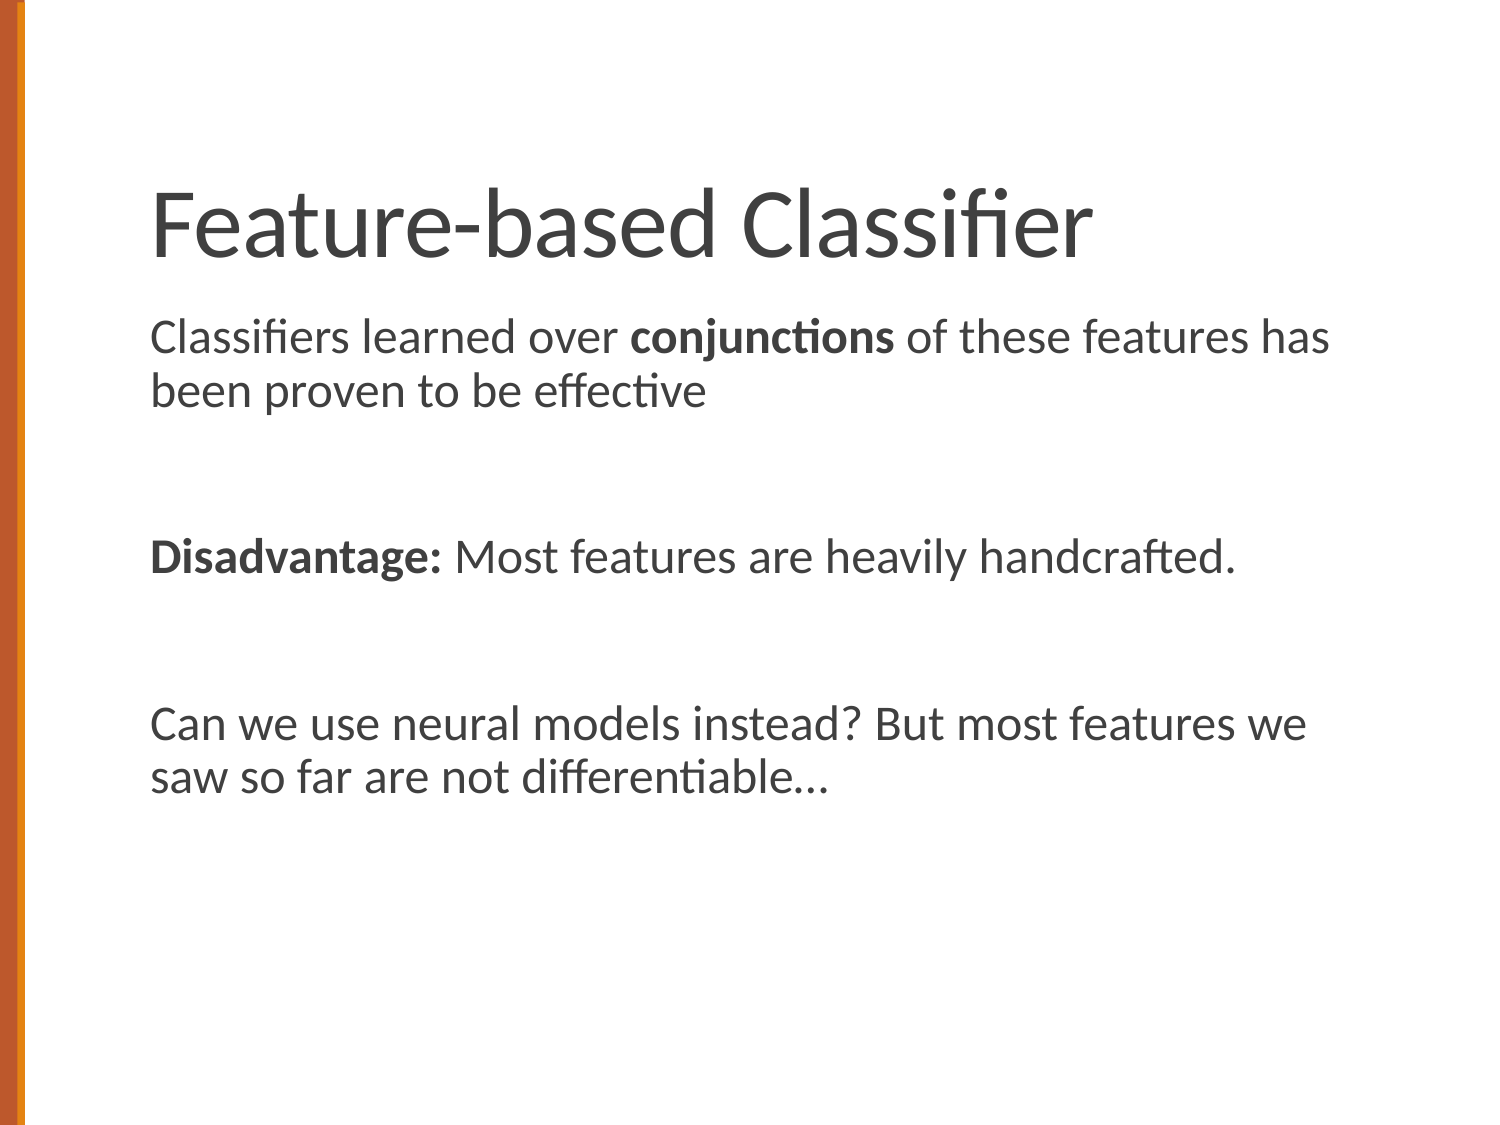

# Feature-based Classifier
Classifiers learned over conjunctions of these features has been proven to be effective

Disadvantage: Most features are heavily handcrafted.

Can we use neural models instead? But most features we saw so far are not differentiable…